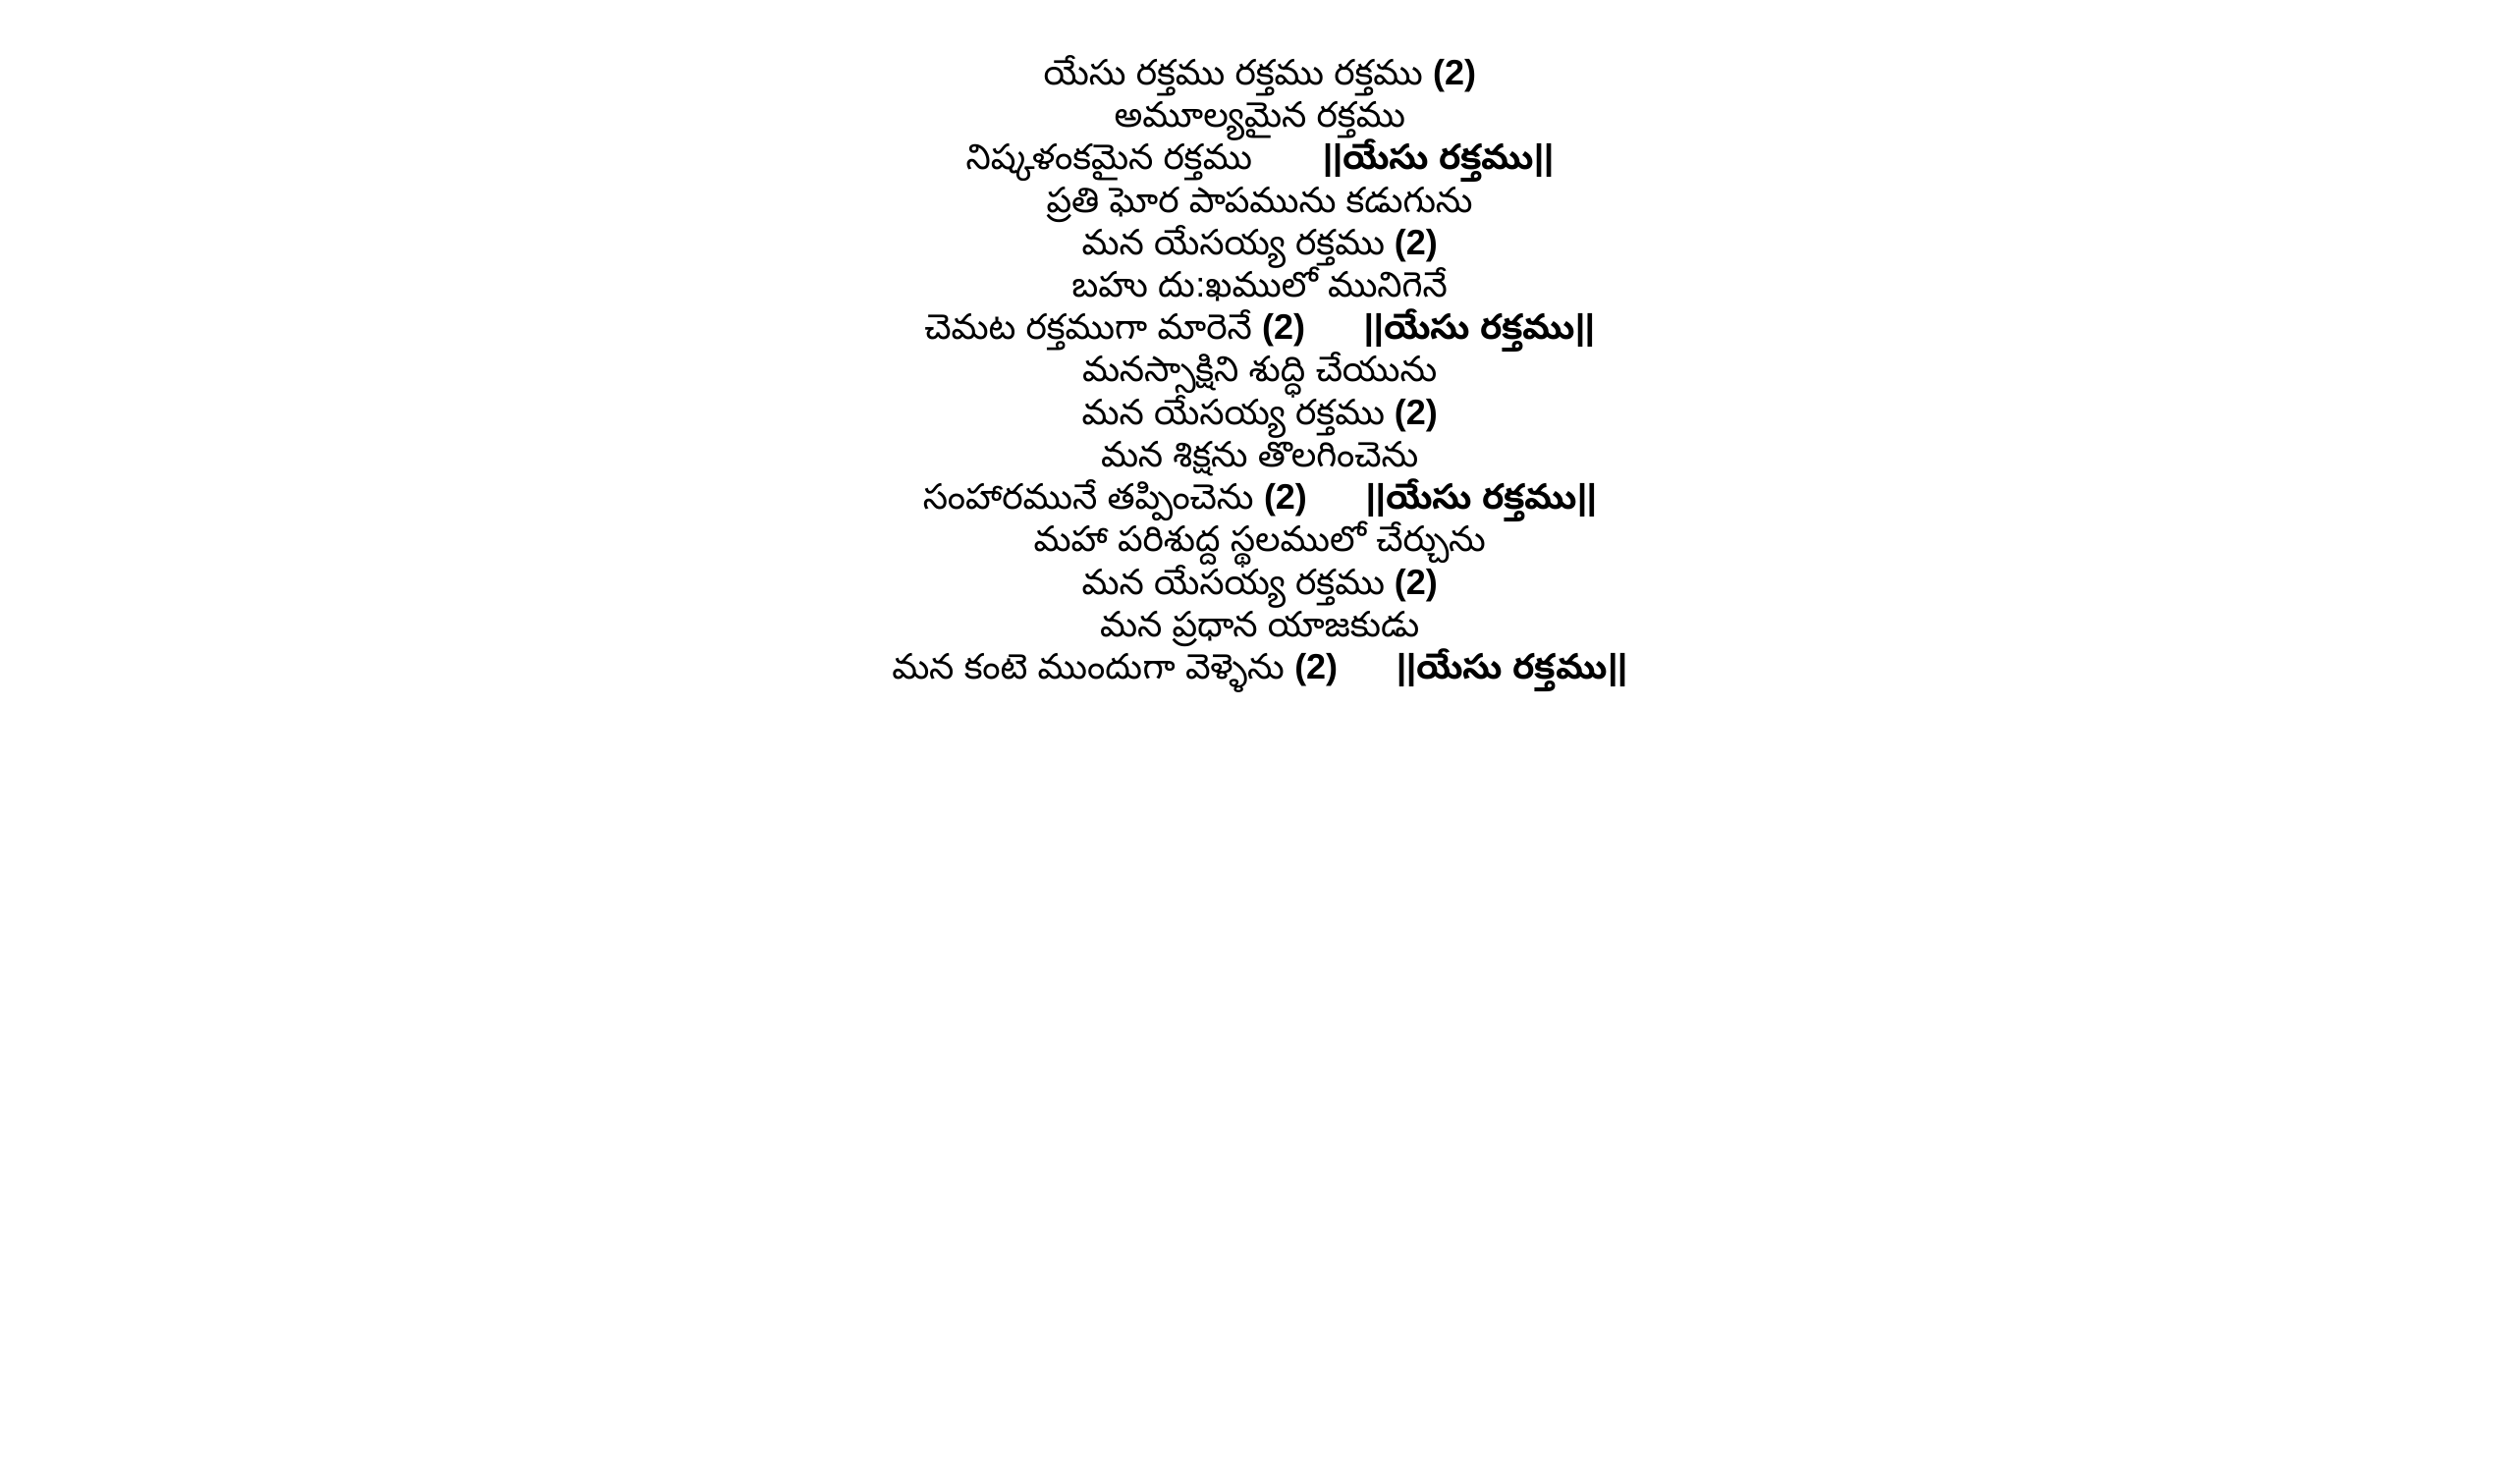

యేసు రక్తము రక్తము రక్తము (2)
అమూల్యమైన రక్తము
నిష్కళంకమైన రక్తము       ||యేసు రక్తము||
ప్రతి ఘోర పాపమును కడుగును
మన యేసయ్య రక్తము (2)
బహు దు:ఖములో మునిగెనే
చెమట రక్తముగా మారెనే (2)      ||యేసు రక్తము||
మనస్సాక్షిని శుద్ధి చేయును
మన యేసయ్య రక్తము (2)
మన శిక్షను తొలగించెను
సంహారమునే తప్పించెను (2)      ||యేసు రక్తము||
మహా పరిశుద్ద స్థలములో చేర్చును
మన యేసయ్య రక్తము (2)
మన ప్రధాన యాజకుడు
మన కంటె ముందుగా వెళ్ళెను (2)      ||యేసు రక్తము||